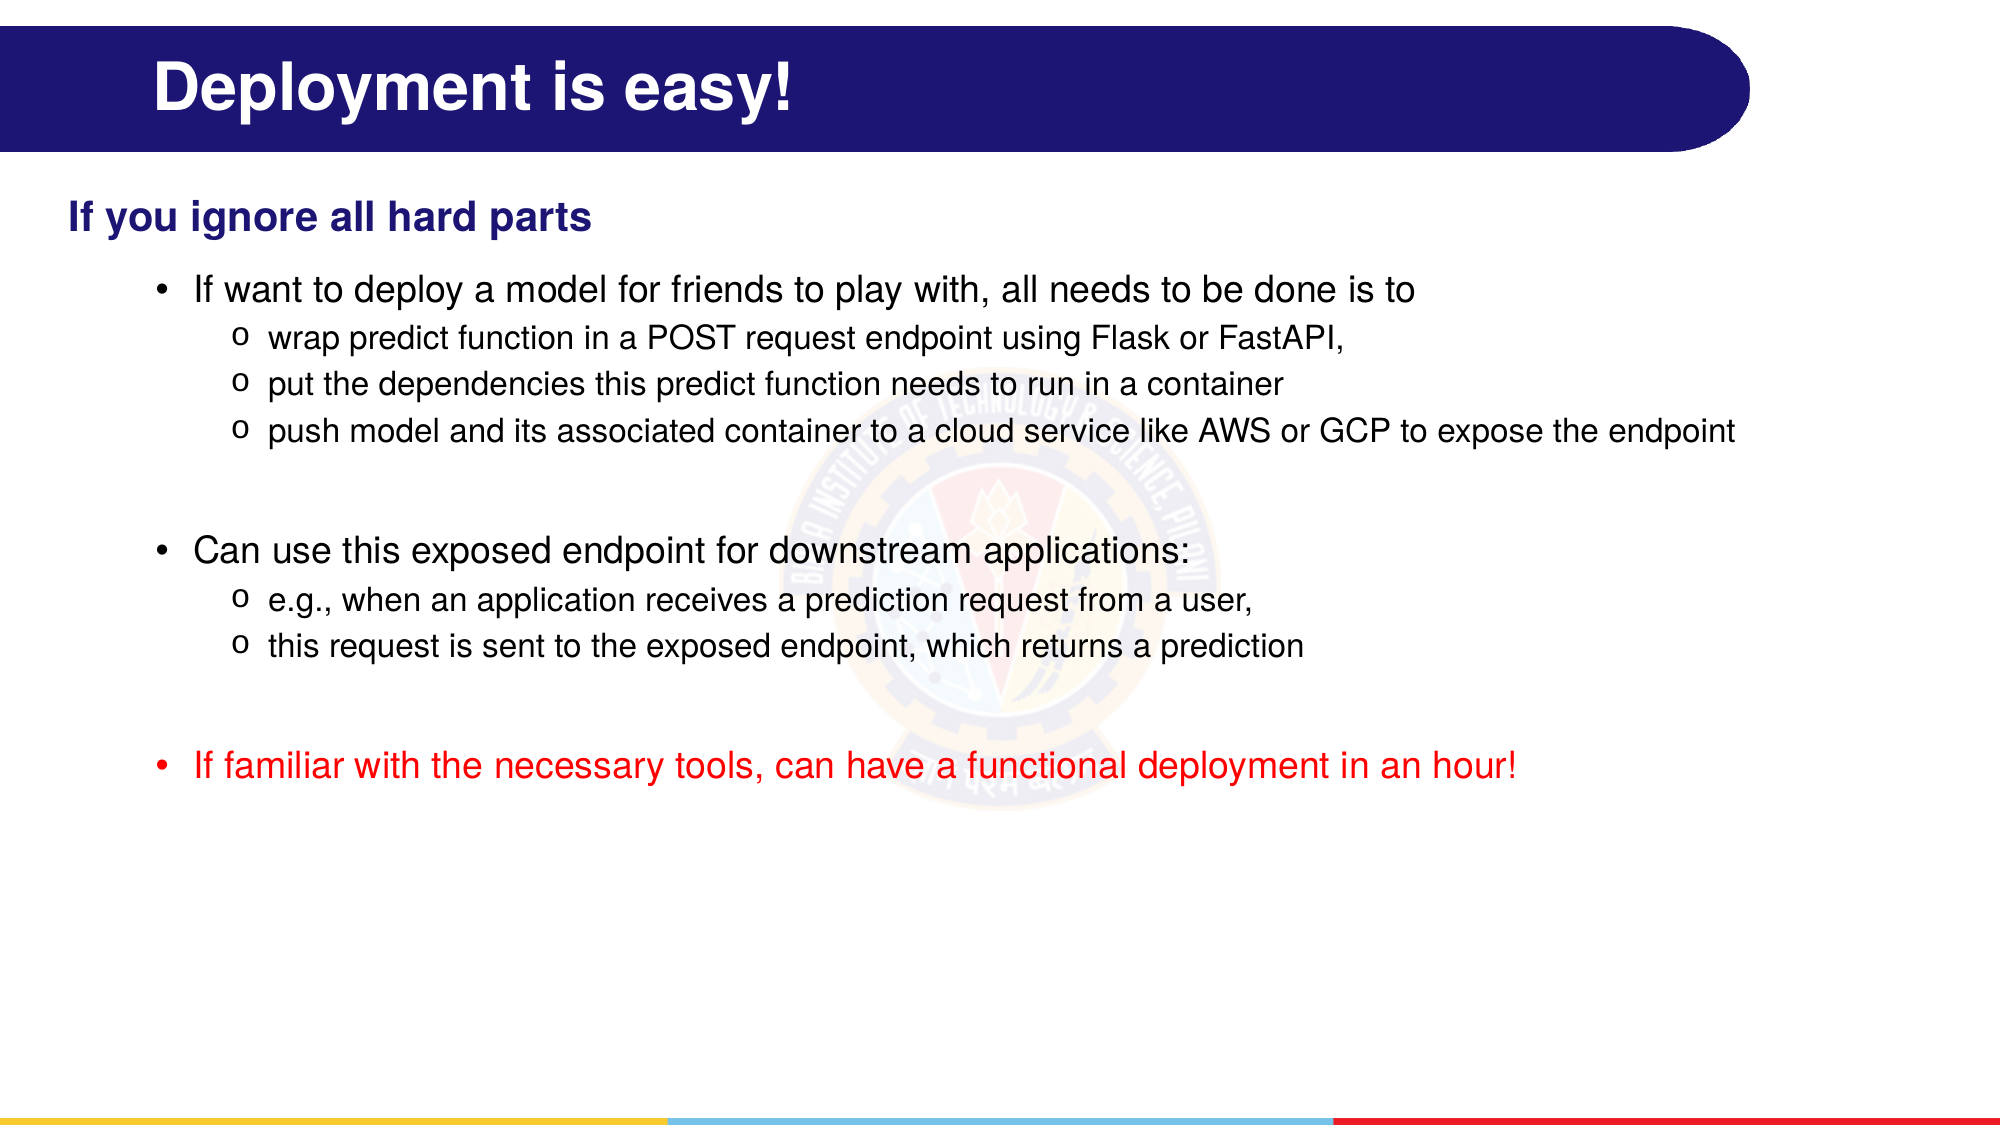

# Deployment is easy!
If you ignore all hard parts
If want to deploy a model for friends to play with, all needs to be done is to
wrap predict function in a POST request endpoint using Flask or FastAPI,
put the dependencies this predict function needs to run in a container
push model and its associated container to a cloud service like AWS or GCP to expose the endpoint

Can use this exposed endpoint for downstream applications:
e.g., when an application receives a prediction request from a user,
this request is sent to the exposed endpoint, which returns a prediction

If familiar with the necessary tools, can have a functional deployment in an hour!